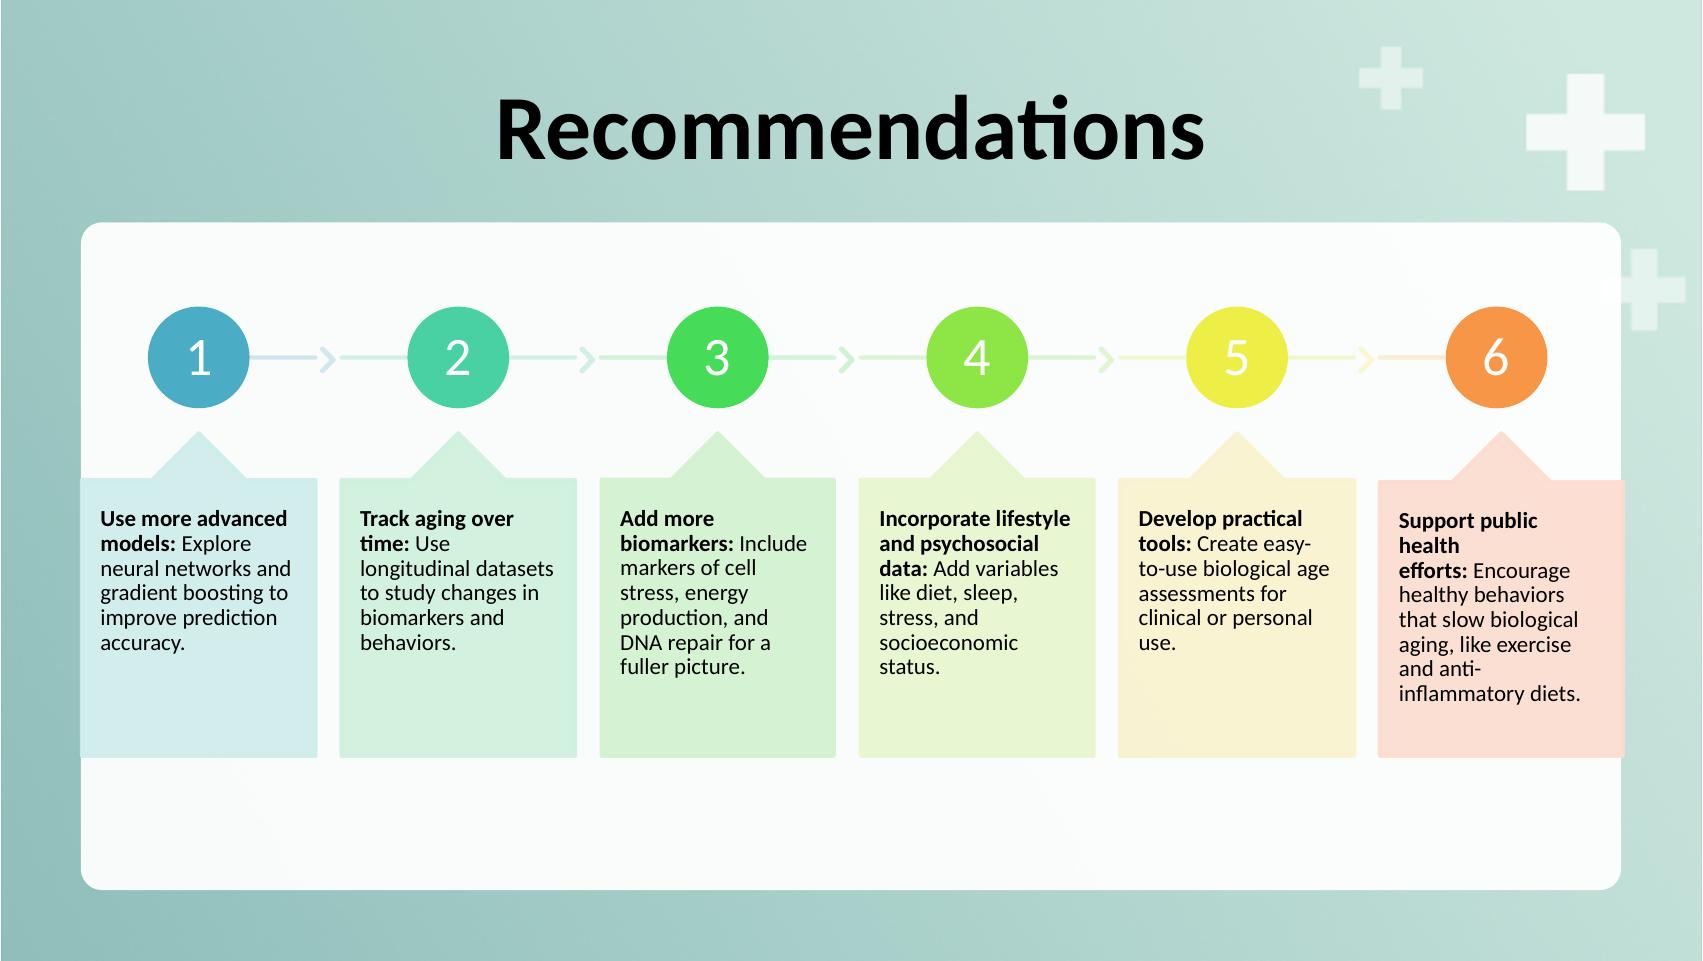

Recommendations

1
Use more advanced models: Explore neural networks and gradient boosting to improve prediction accuracy.
2
Track aging over time: Use longitudinal datasets to study changes in biomarkers and behaviors.
3
Add more biomarkers: Include markers of cell stress, energy production, and DNA repair for a fuller picture.
4
Incorporate lifestyle and psychosocial data: Add variables like diet, sleep, stress, and socioeconomic status.
5
Develop practical tools: Create easy-to-use biological age assessments for clinical or personal use.
6
Support public health efforts: Encourage healthy behaviors that slow biological aging, like exercise and anti-inflammatory diets.